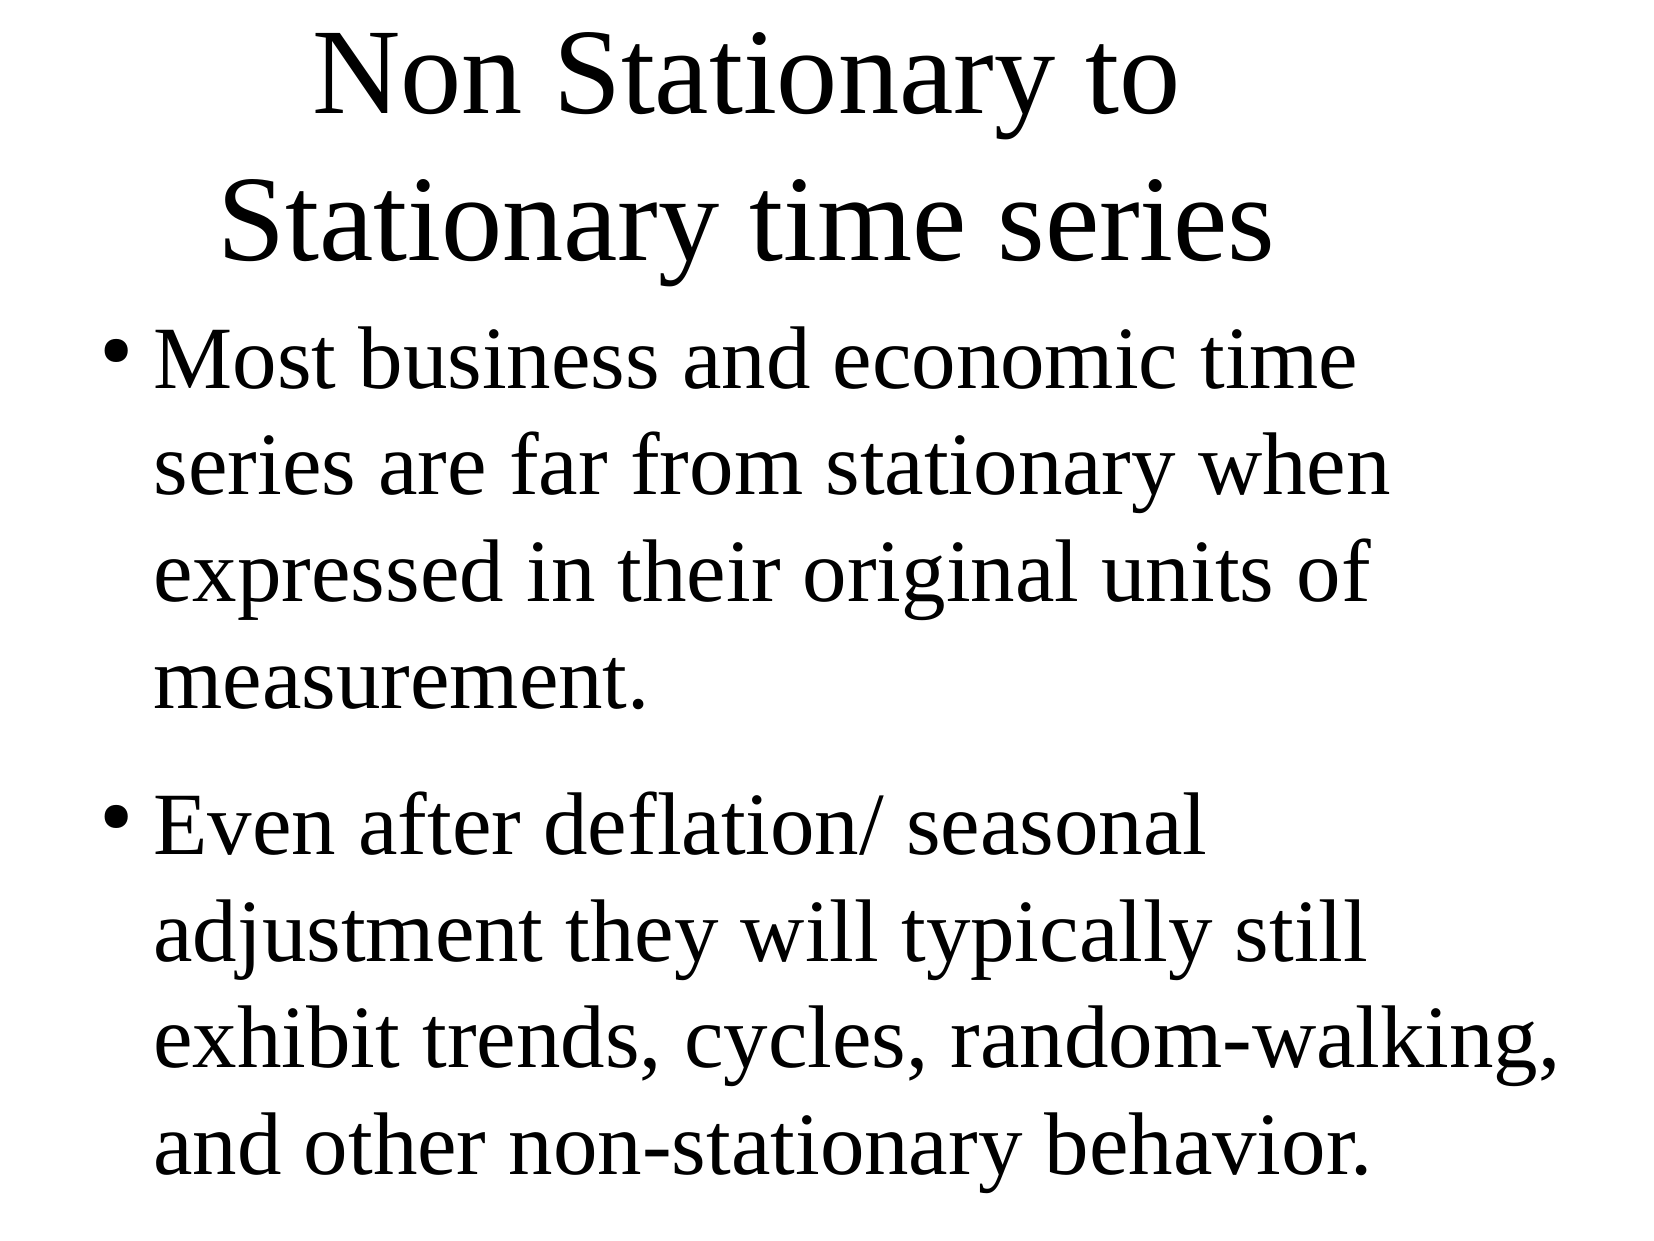

Most business and economic time series are far from stationary when expressed in their original units of measurement.
Even after deflation/ seasonal adjustment they will typically still exhibit trends, cycles, random-walking, and other non-stationary behavior.
 If the series has a stable long-run trend and tends to revert to the trend line following a disturbance, it may be possible to stationarize it by de-trending (fitting a trend line and subtracting it out prior to fitting a model/including the time index as an independent variable in a regression). Such a series is said to be trend-stationary.
However, sometimes even de-trending is not sufficient to make the series stationary, in which case it may be necessary to transform it into a series of period-to-period and/or season-to-season differences called differencing.
Non Stationary to Stationary time series